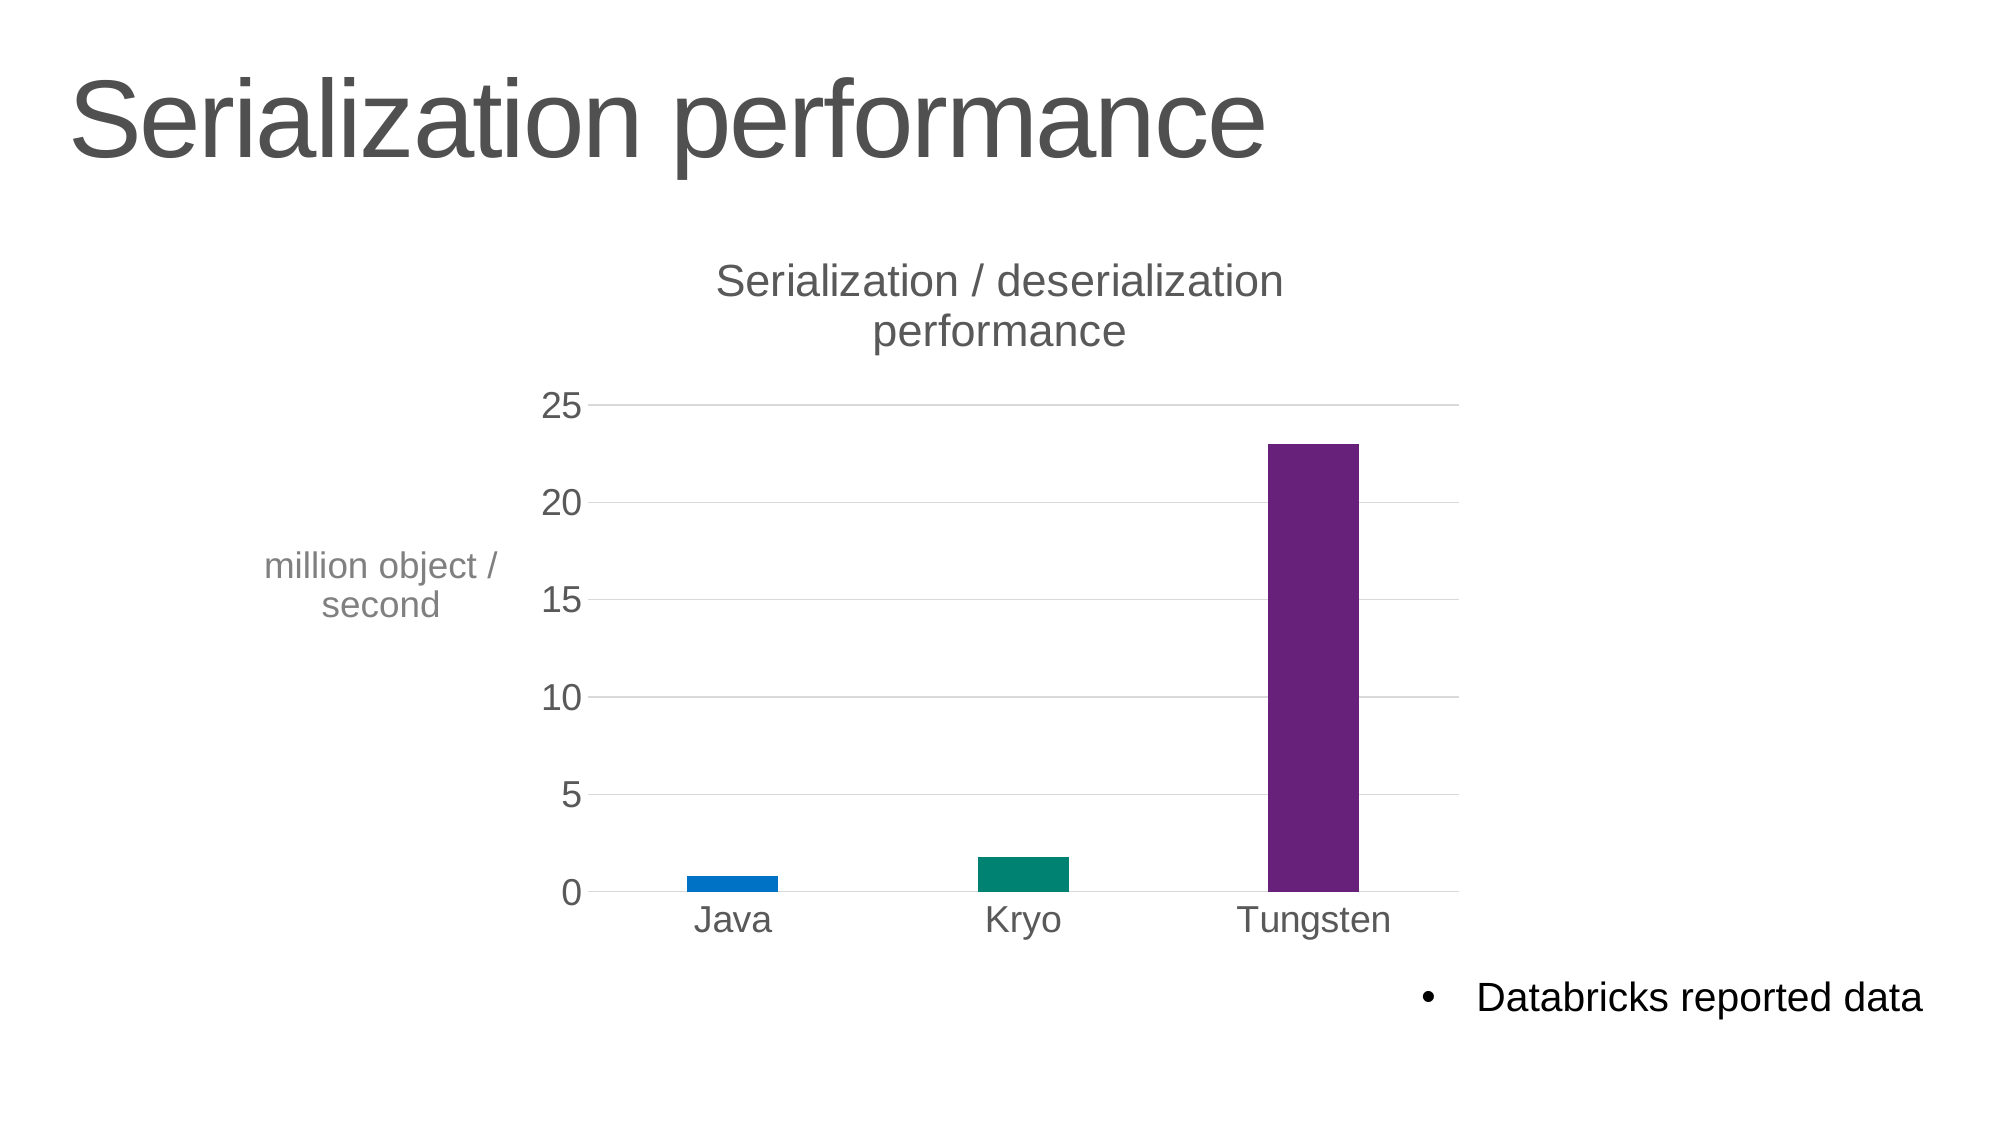

# Serialization performance

### Chart: Serialization / deserialization performance

| Category | Datasets |
|---|---|
| Java | 0.8 |
| Kryo | 1.8 |
| Tungsten | 23.0 |
million object /
second
Databricks reported data